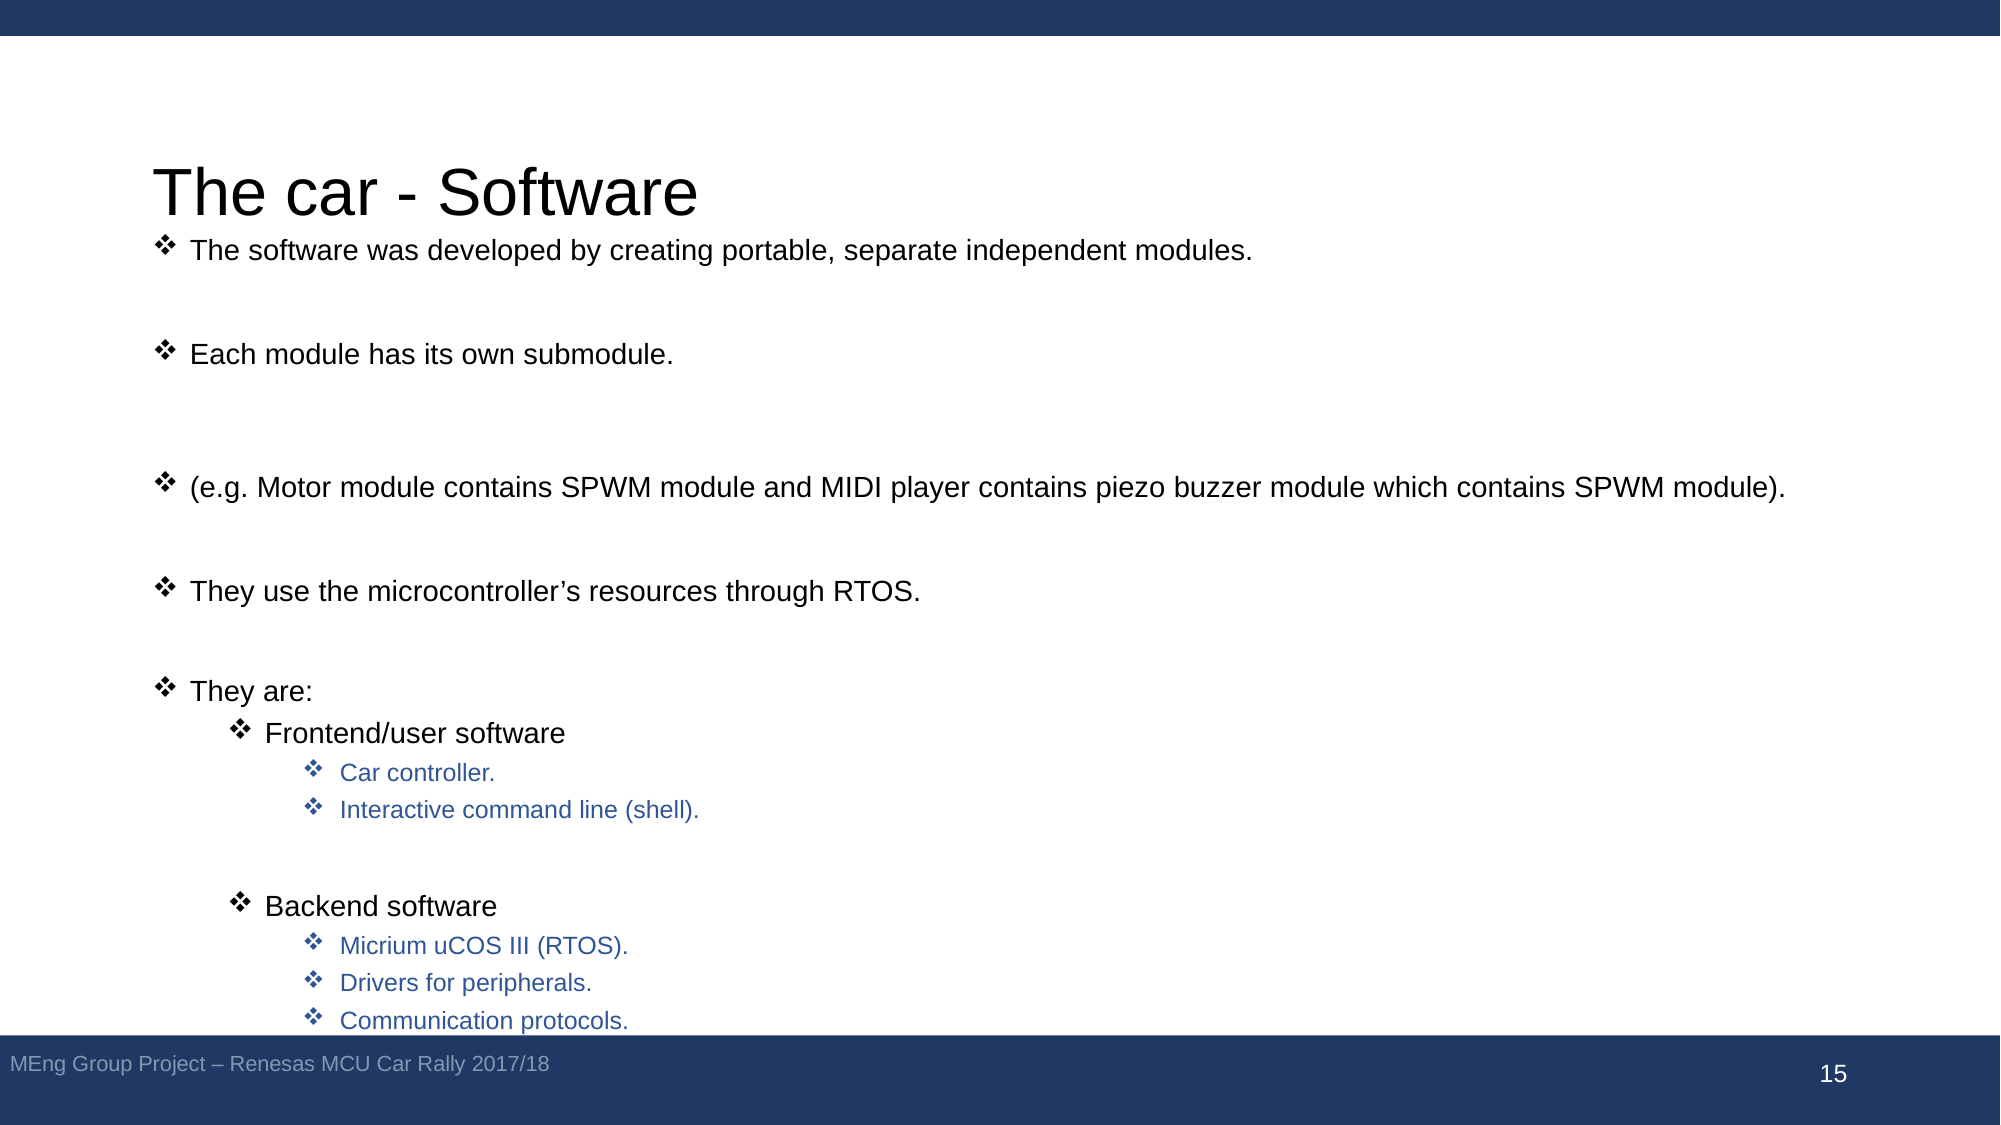

# The car - Software
The software was developed by creating portable, separate independent modules.

Each module has its own submodule.

(e.g. Motor module contains SPWM module and MIDI player contains piezo buzzer module which contains SPWM module).

They use the microcontroller’s resources through RTOS.

They are:
Frontend/user software
Car controller.
Interactive command line (shell).

Backend software
Micrium uCOS III (RTOS).
Drivers for peripherals.
Communication protocols.

MEng Group Project – Renesas MCU Car Rally 2017/18

15